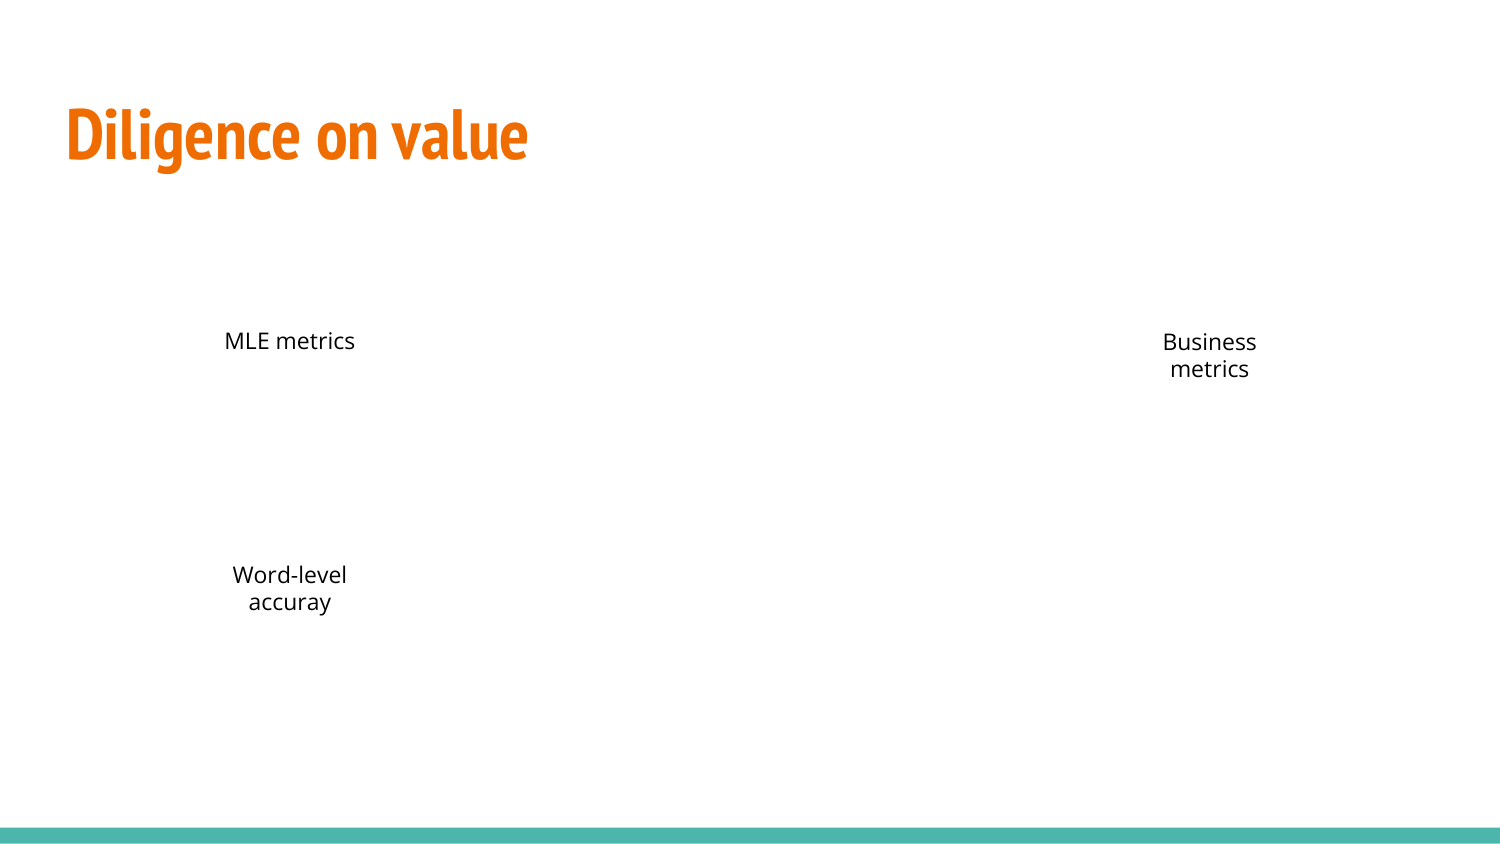

# Diligence on value
MLE metrics
Business
metrics
Word-level accuray